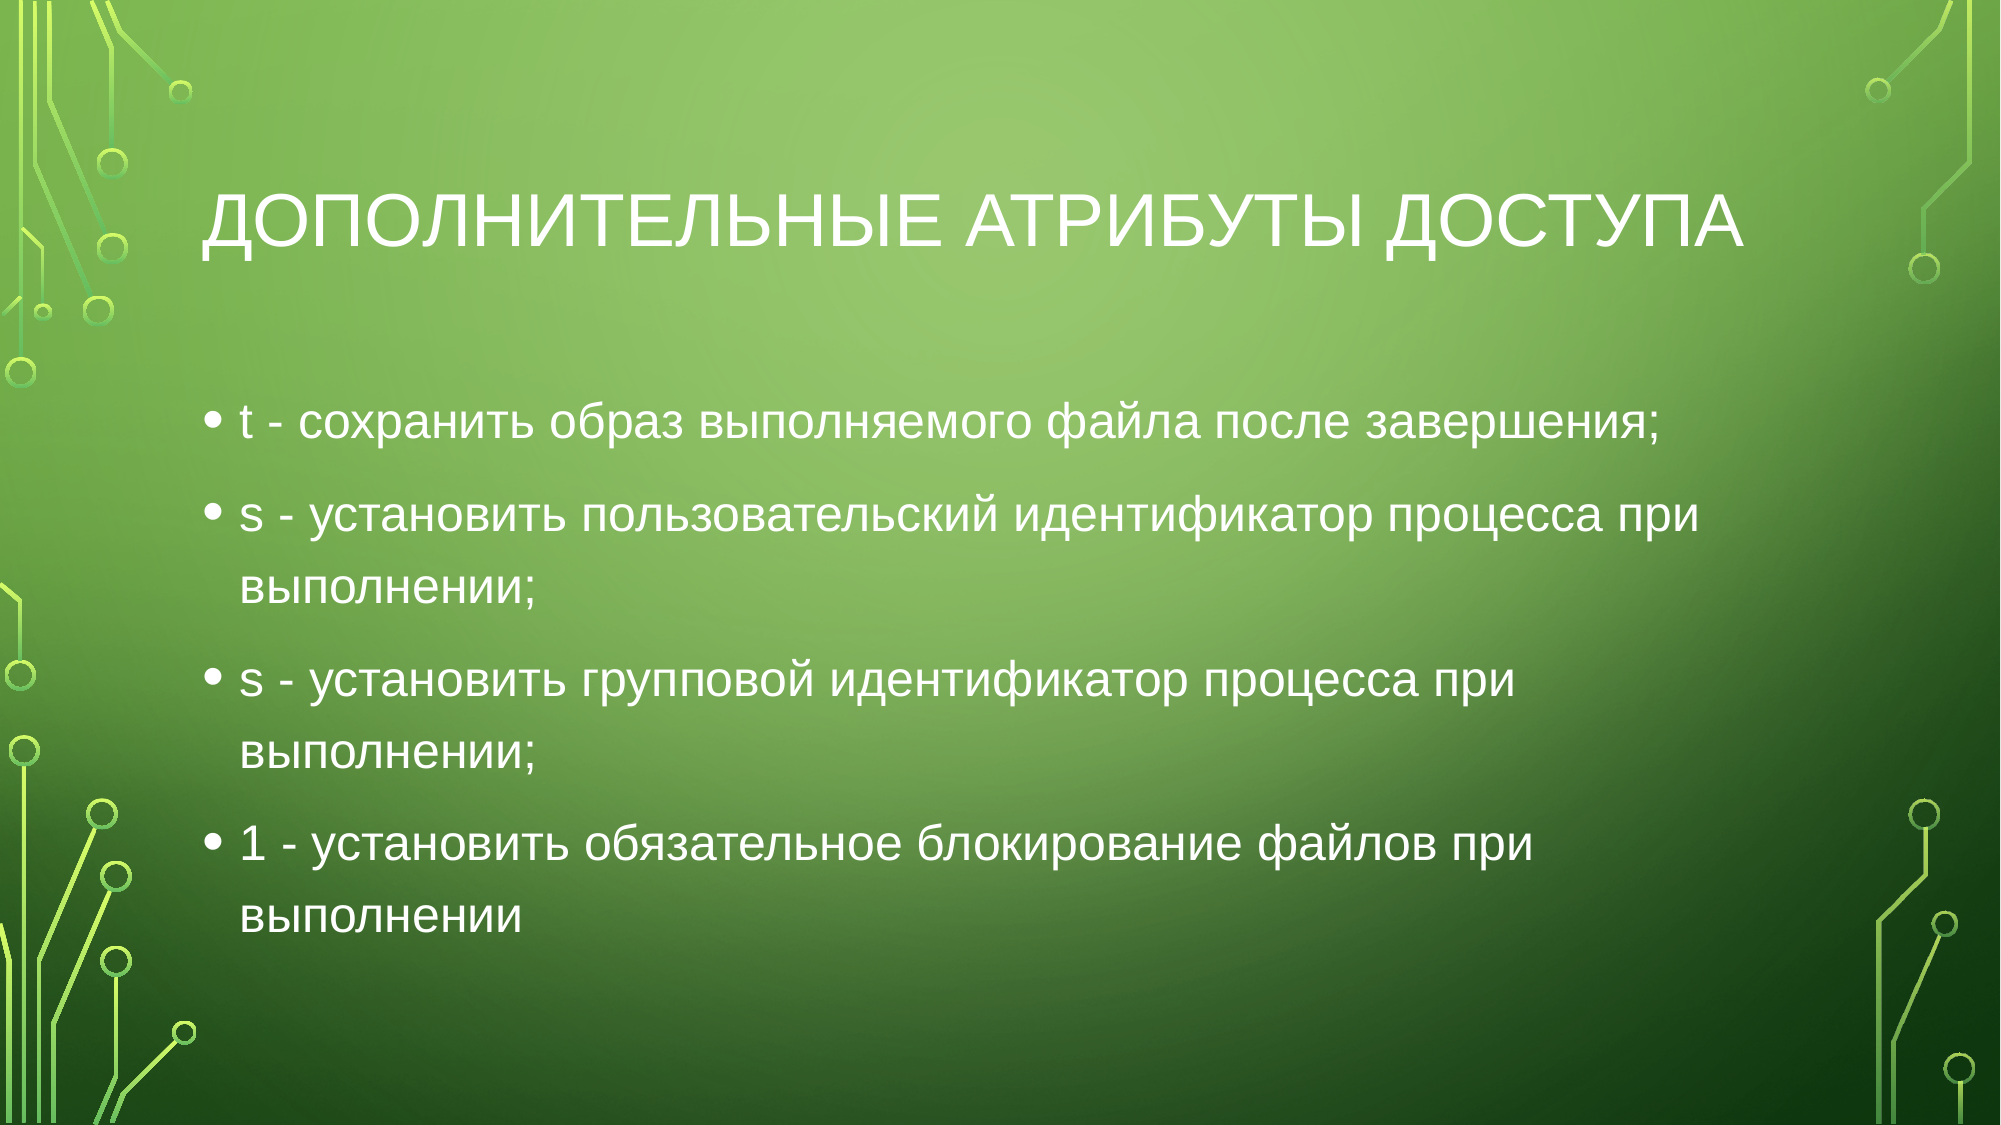

# Дополнительные атрибуты доступа
t - сохранить образ выполняемого файла после завершения;
s - установить пользовательский идентификатор процесса при выполнении;
s - установить групповой идентификатор процесса при выполнении;
1 - установить обязательное блокирование файлов при выполнении